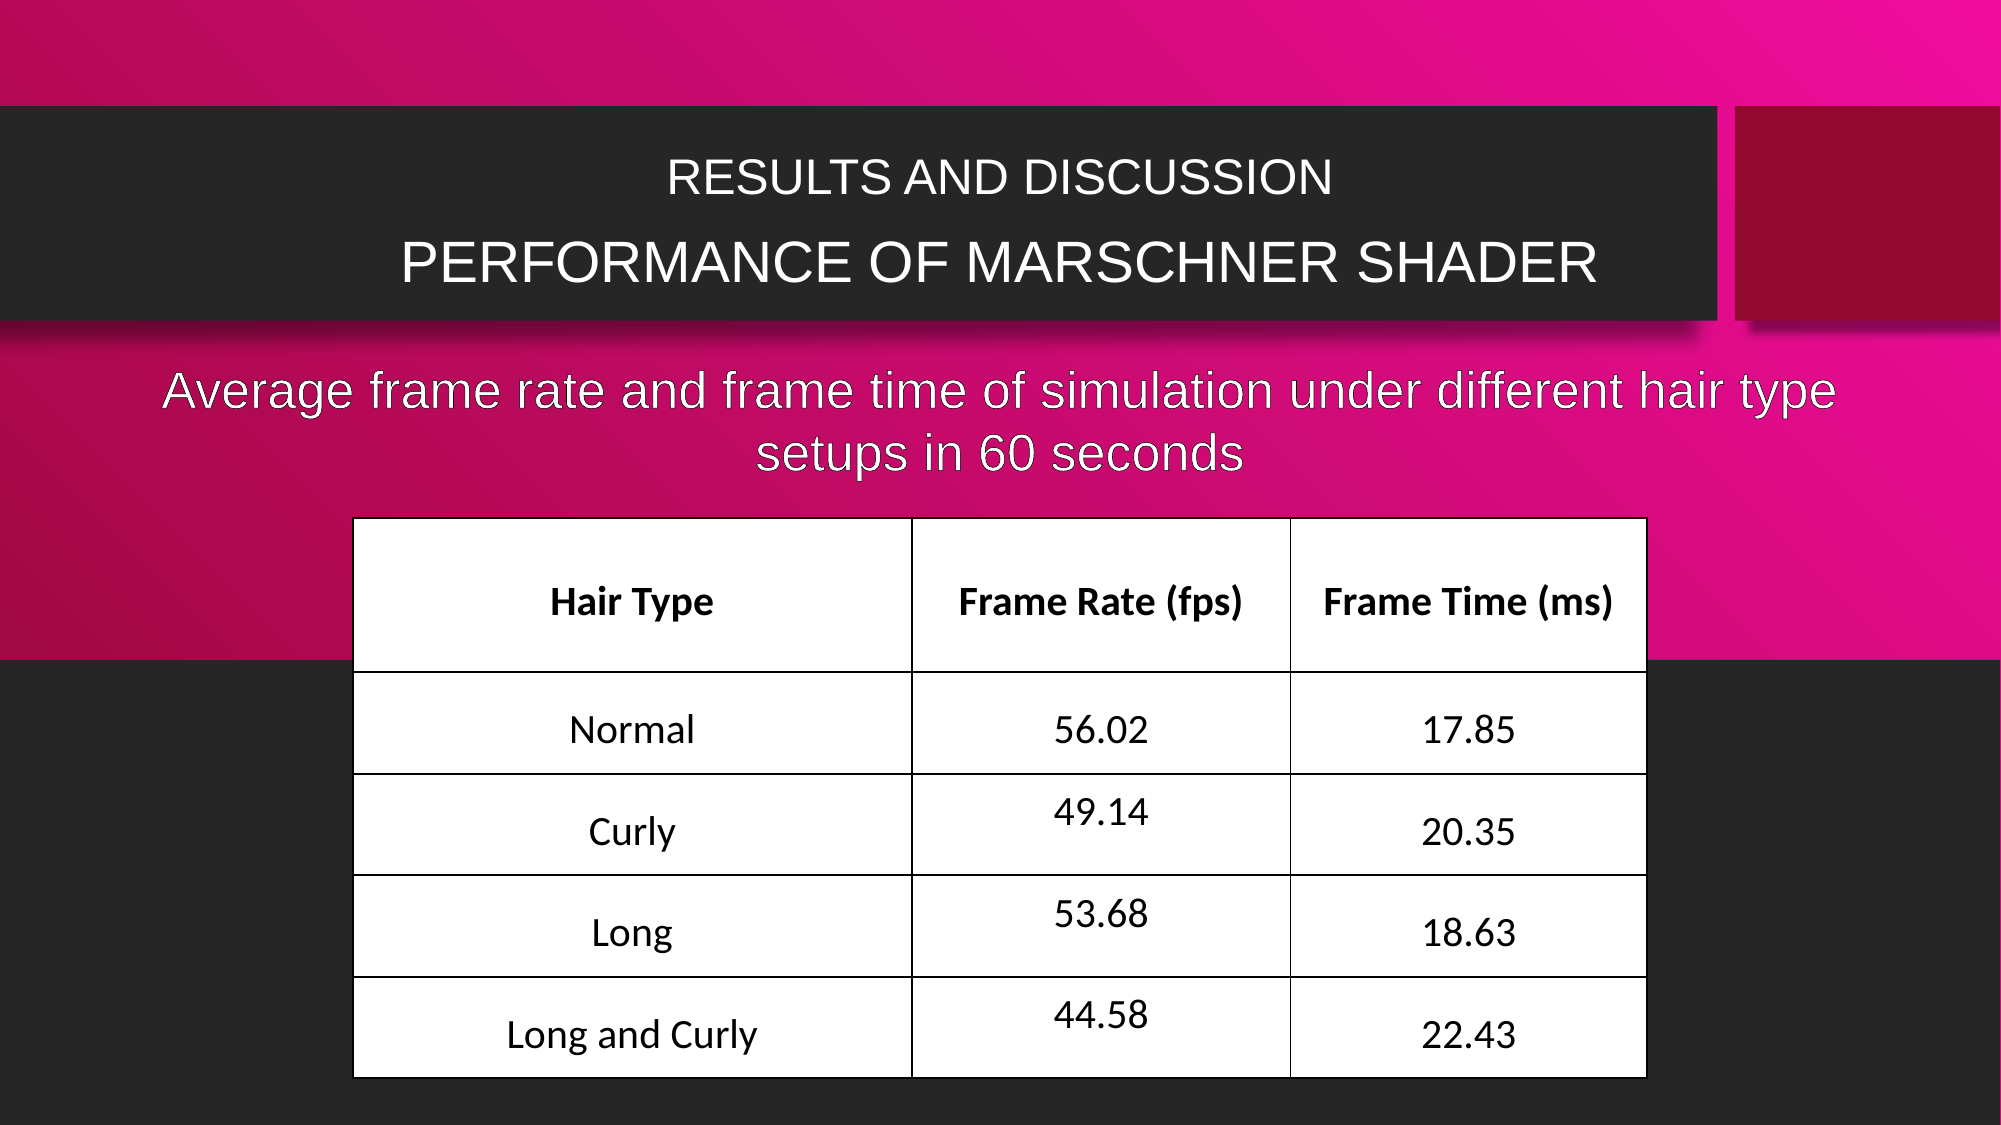

RESULTS AND DISCUSSION
PERFORMANCE OF MARSCHNER SHADER
Average frame rate and frame time of simulation under different hair type setups in 60 seconds
| Hair Type | Frame Rate (fps) | Frame Time (ms) |
| --- | --- | --- |
| Normal | 56.02 | 17.85 |
| Curly | 49.14 | 20.35 |
| Long | 53.68 | 18.63 |
| Long and Curly | 44.58 | 22.43 |